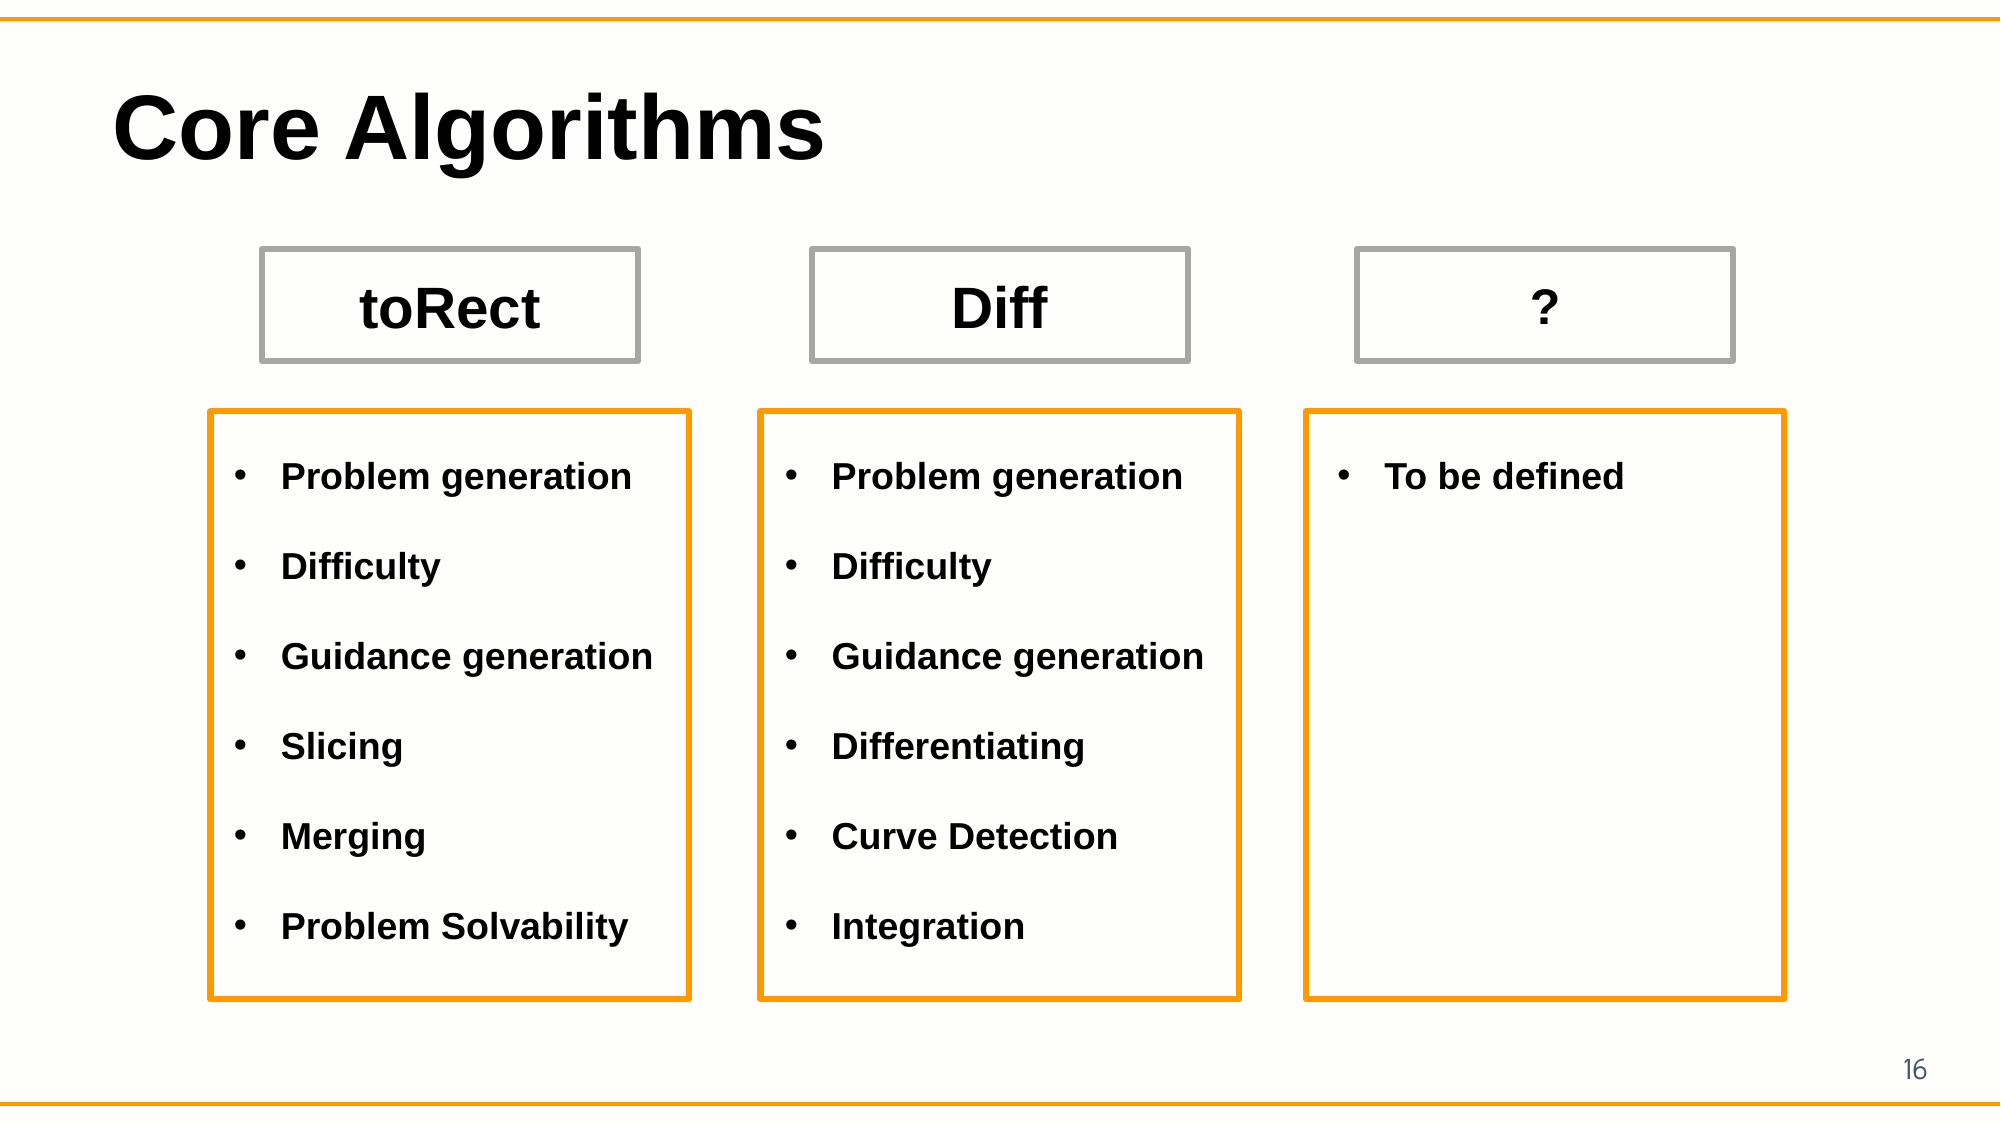

# Core Algorithms
toRect
Diff
?

Problem generation

Difficulty

Guidance generation

Differentiating

Curve Detection

Integration
Problem generation

Difficulty

Guidance generation

Slicing

Merging

Problem Solvability
To be defined
16